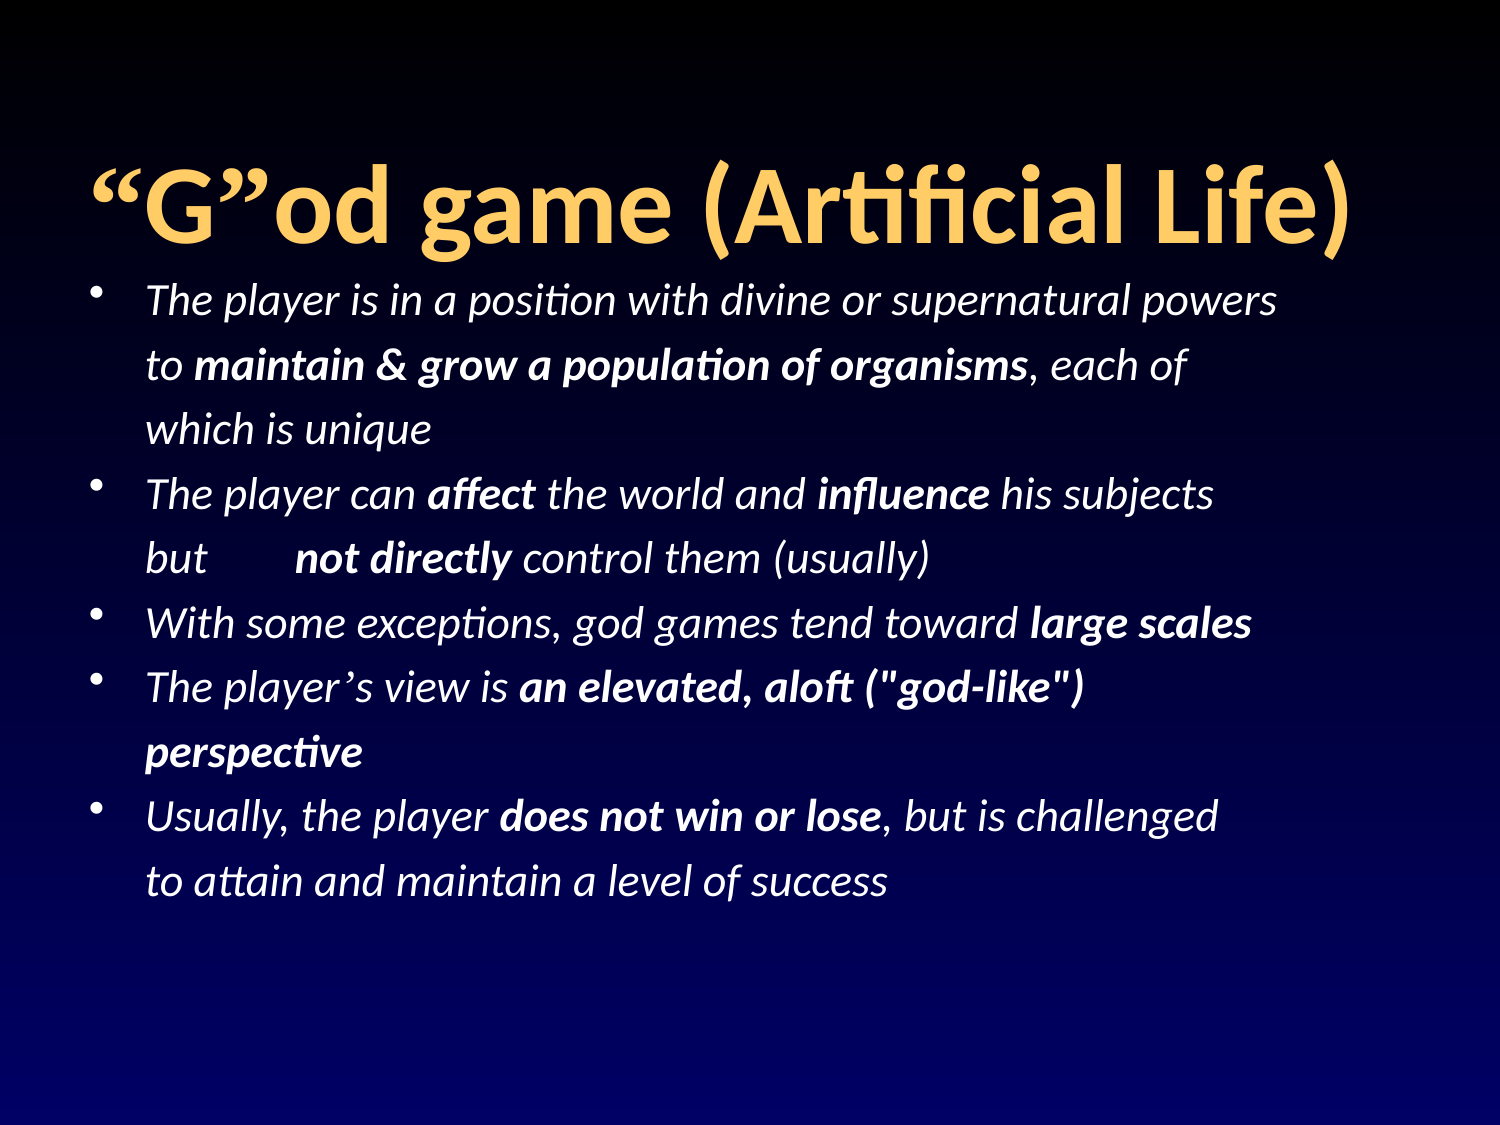

# “G”od game (Artificial Life)
The player is in a position with divine or supernatural powers
	to maintain & grow a population of organisms, each of
	which is unique
The player can affect the world and influence his subjects
	but	not directly control them (usually)
With some exceptions, god games tend toward large scales
The player’s view is an elevated, aloft ("god-like")
	perspective
Usually, the player does not win or lose, but is challenged
	to attain and maintain a level of success